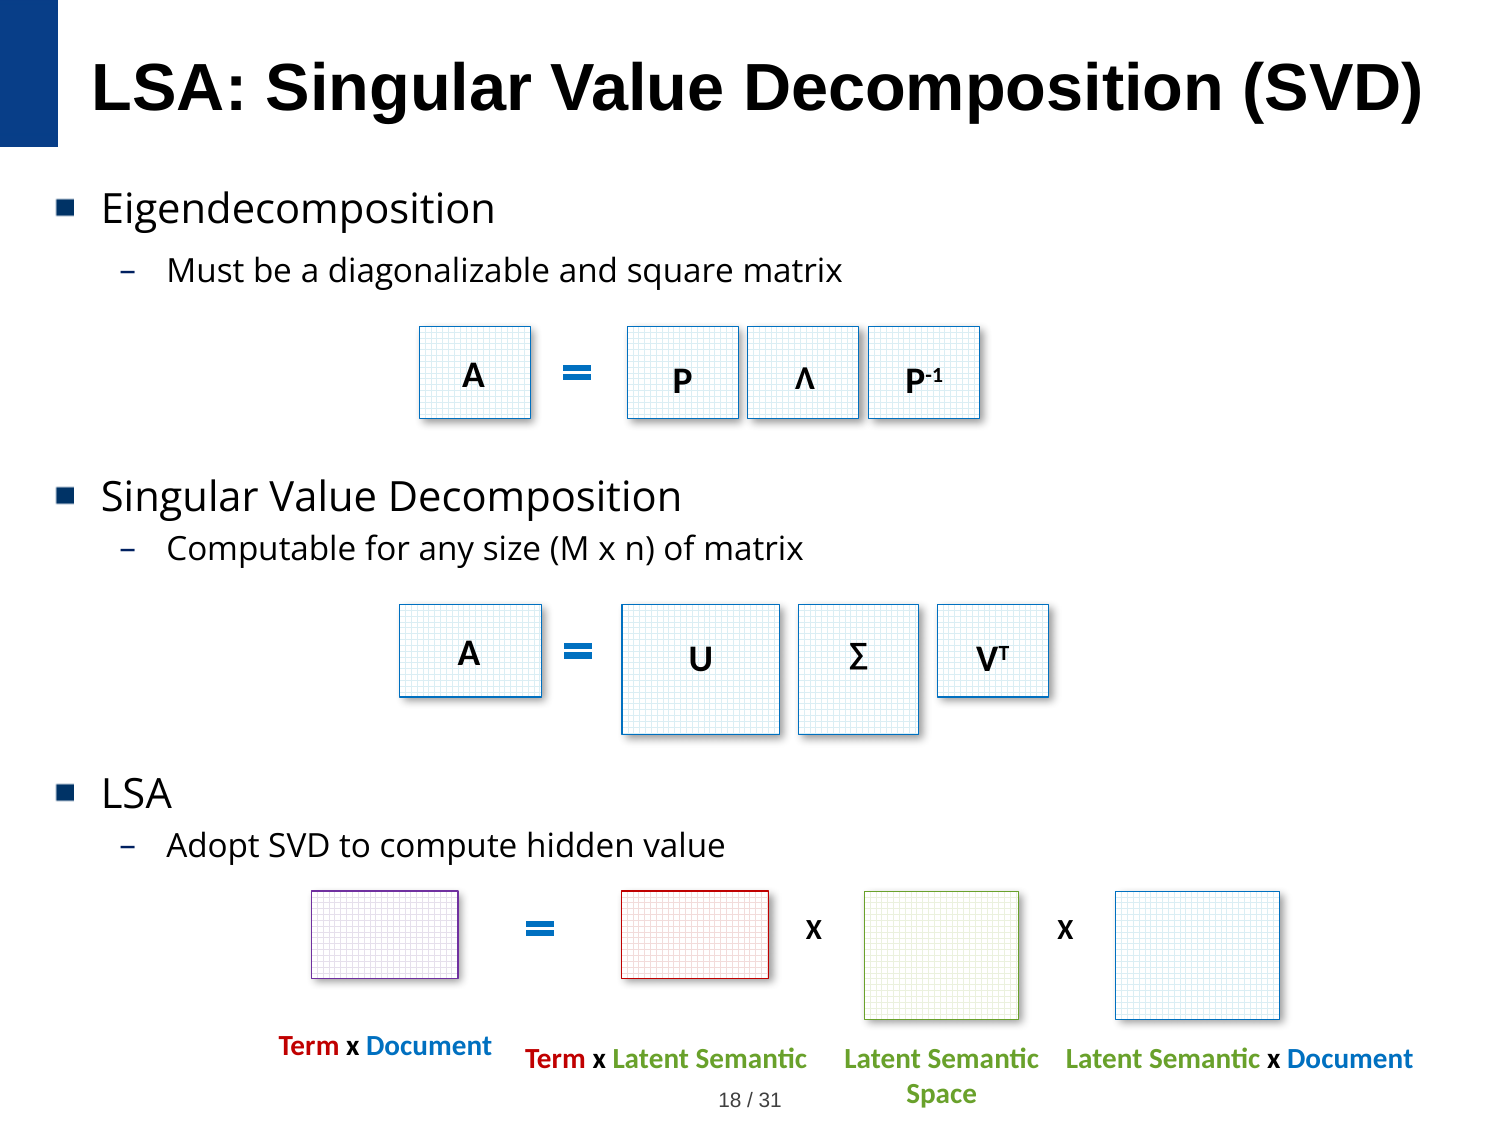

# LSA: Singular Value Decomposition (SVD)
Eigendecomposition
Must be a diagonalizable and square matrix

A
P
Ʌ
P-1

Singular Value Decomposition
Computable for any size (M x n) of matrix

A
U
∑
VT

LSA
Adopt SVD to compute hidden value

X
X

Term x Document
Term x Latent Semantic
Latent Semantic Space
Latent Semantic x Document